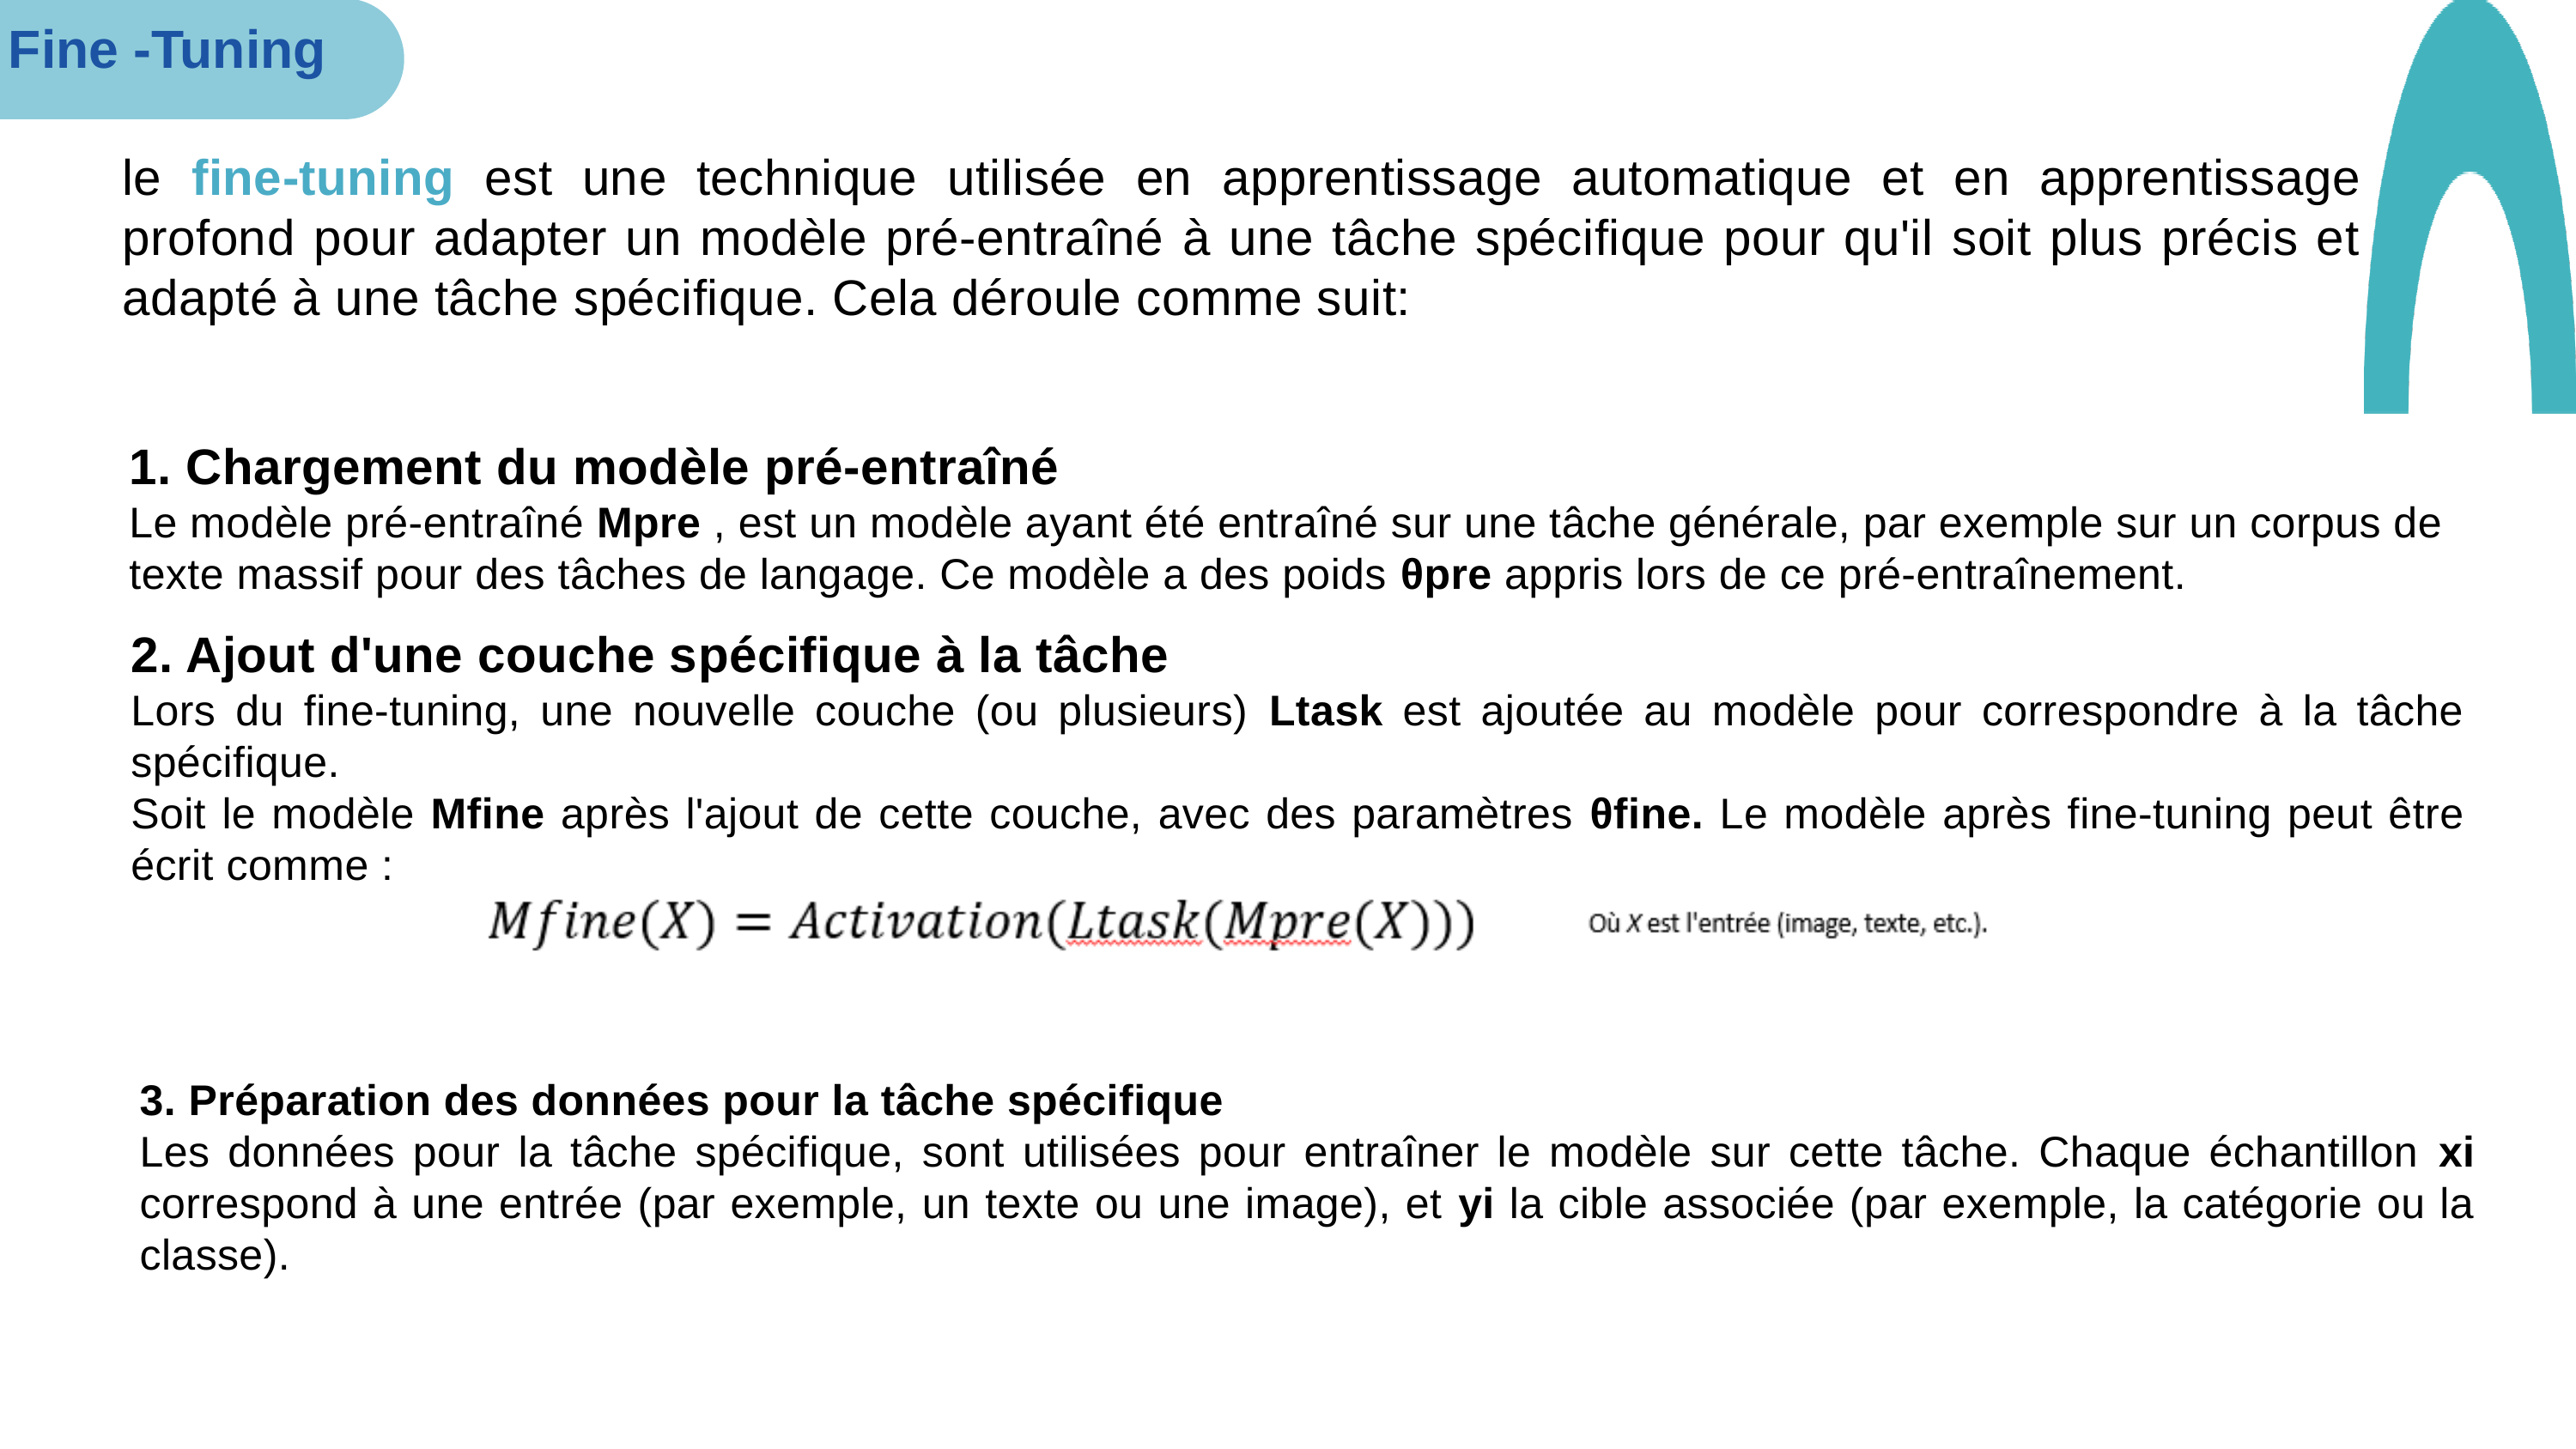

Fine -Tuning

le fine-tuning est une technique utilisée en apprentissage automatique et en apprentissage profond pour adapter un modèle pré-entraîné à une tâche spécifique pour qu'il soit plus précis et adapté à une tâche spécifique. Cela déroule comme suit:
1. Chargement du modèle pré-entraîné
Le modèle pré-entraîné Mpre ​, est un modèle ayant été entraîné sur une tâche générale, par exemple sur un corpus de texte massif pour des tâches de langage. Ce modèle a des poids θpre​ appris lors de ce pré-entraînement.
2. Ajout d'une couche spécifique à la tâche
Lors du fine-tuning, une nouvelle couche (ou plusieurs) Ltask est ajoutée au modèle pour correspondre à la tâche spécifique.
Soit le modèle Mfine après l'ajout de cette couche, avec des paramètres θfine. Le modèle après fine-tuning peut être écrit comme :

3. Préparation des données pour la tâche spécifique
Les données pour la tâche spécifique, sont utilisées pour entraîner le modèle sur cette tâche. Chaque échantillon xi correspond à une entrée (par exemple, un texte ou une image), et yi la cible associée (par exemple, la catégorie ou la classe).